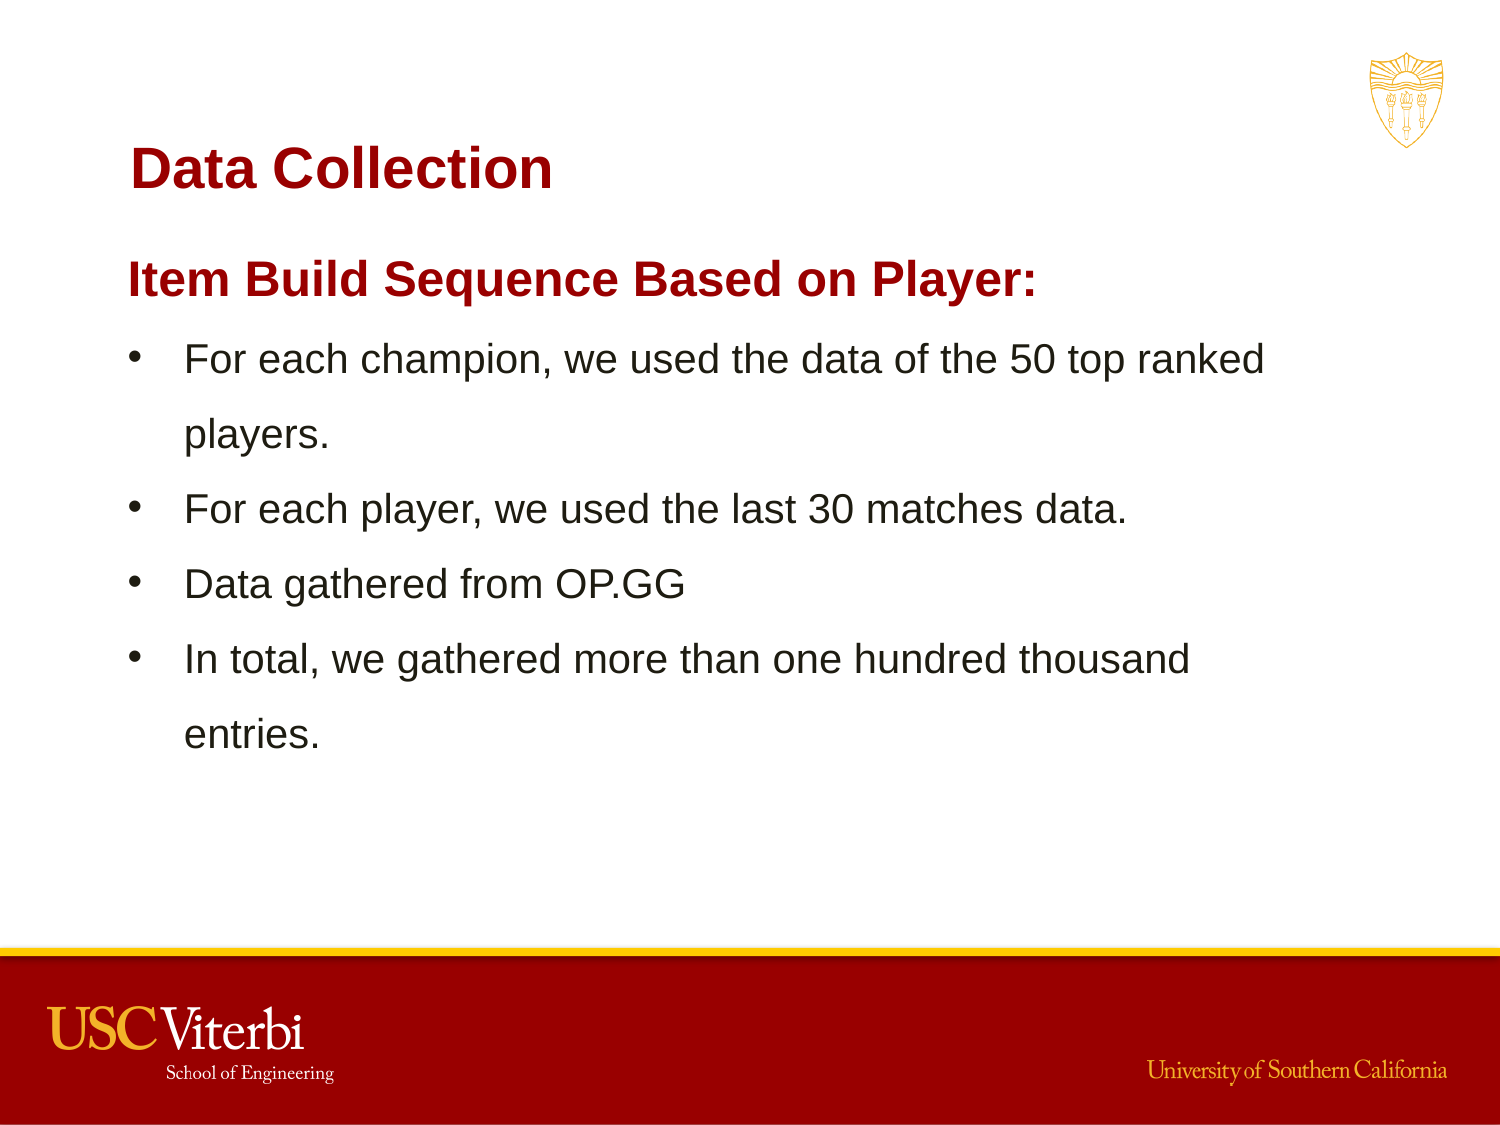

Data Collection
Item Build Sequence Based on Player:
For each champion, we used the data of the 50 top ranked players.
For each player, we used the last 30 matches data.
Data gathered from OP.GG
In total, we gathered more than one hundred thousand entries.